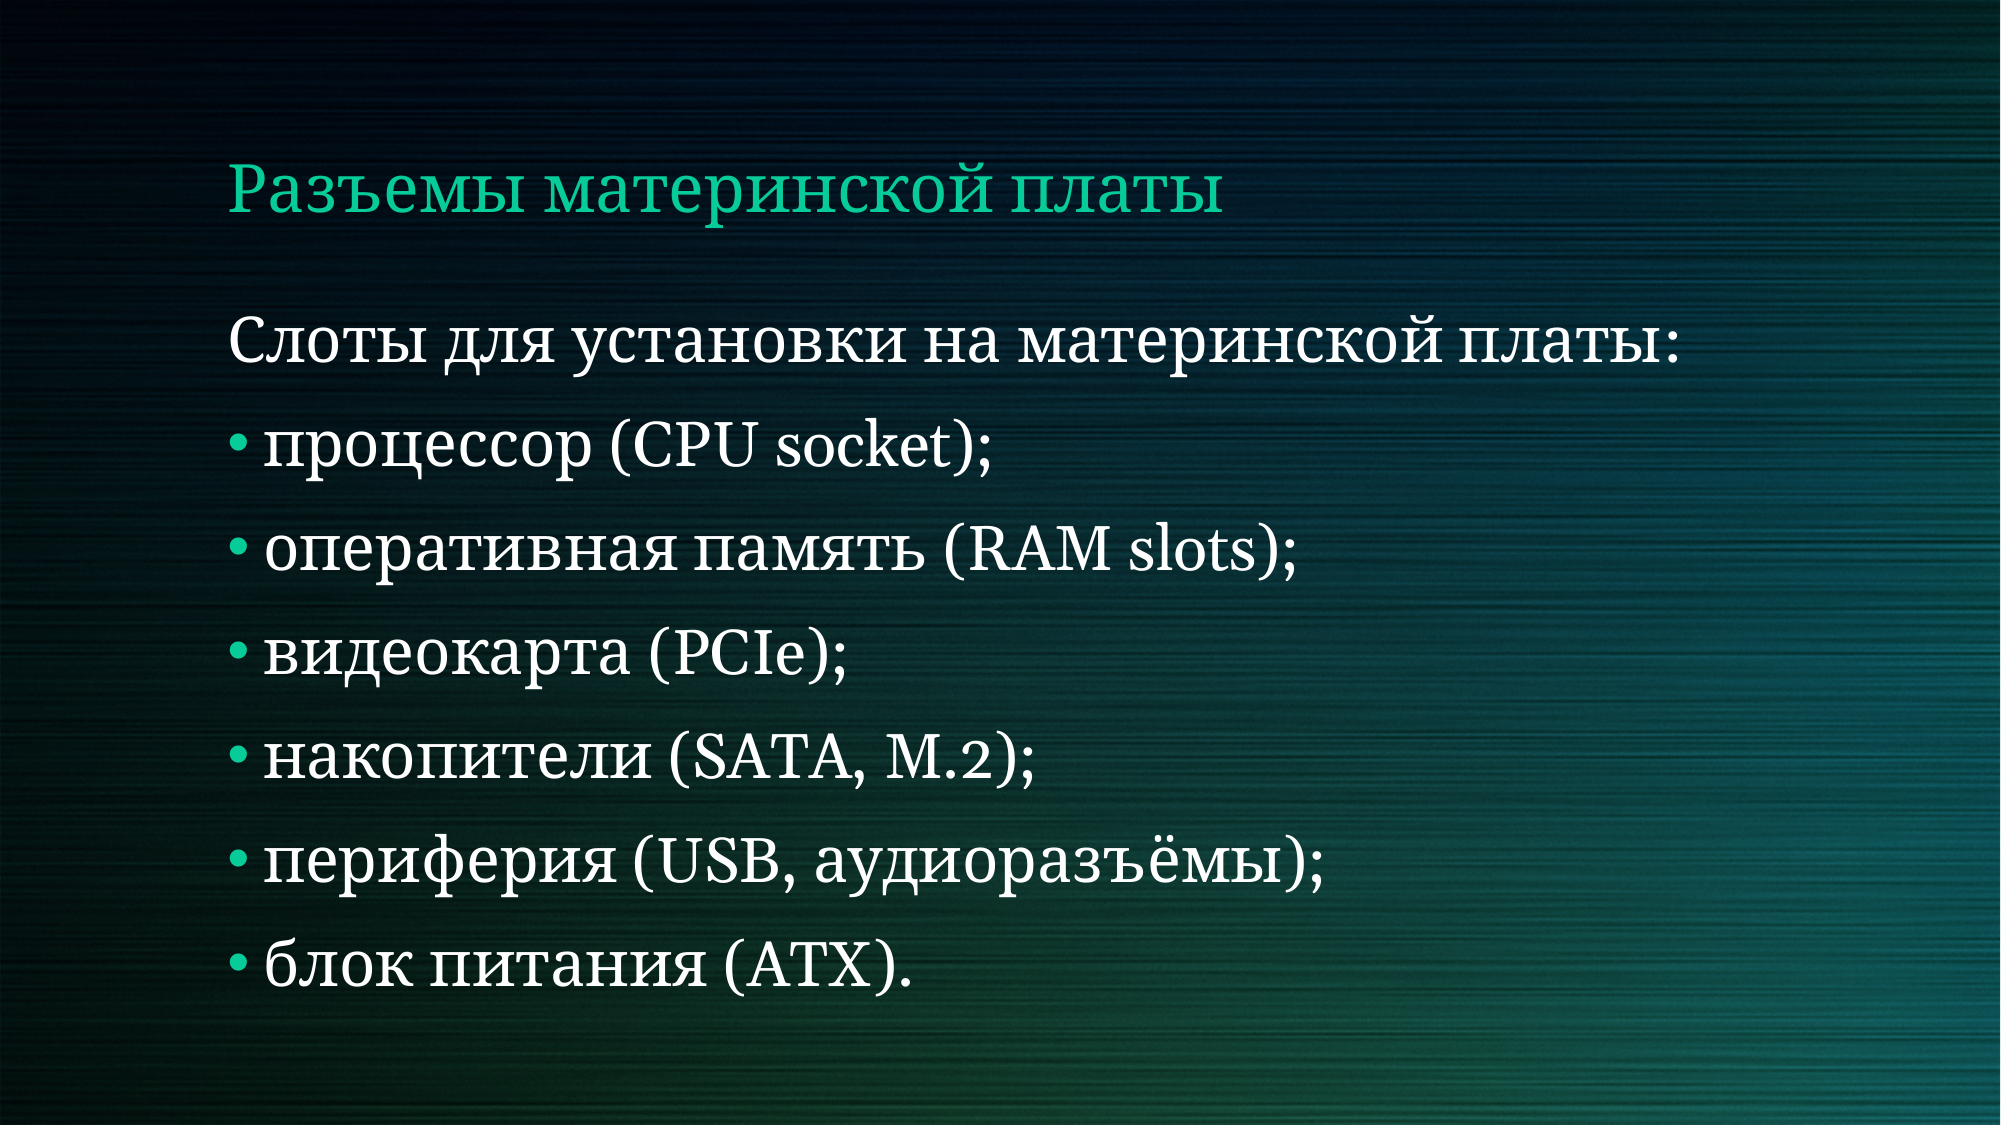

# Разъемы материнской платы
Слоты для установки на материнской платы:
процессор (CPU socket);
оперативная память (RAM slots);
видеокарта (PCIe);
накопители (SATA, M.2);
периферия (USB, аудиоразъёмы);
блок питания (ATX).